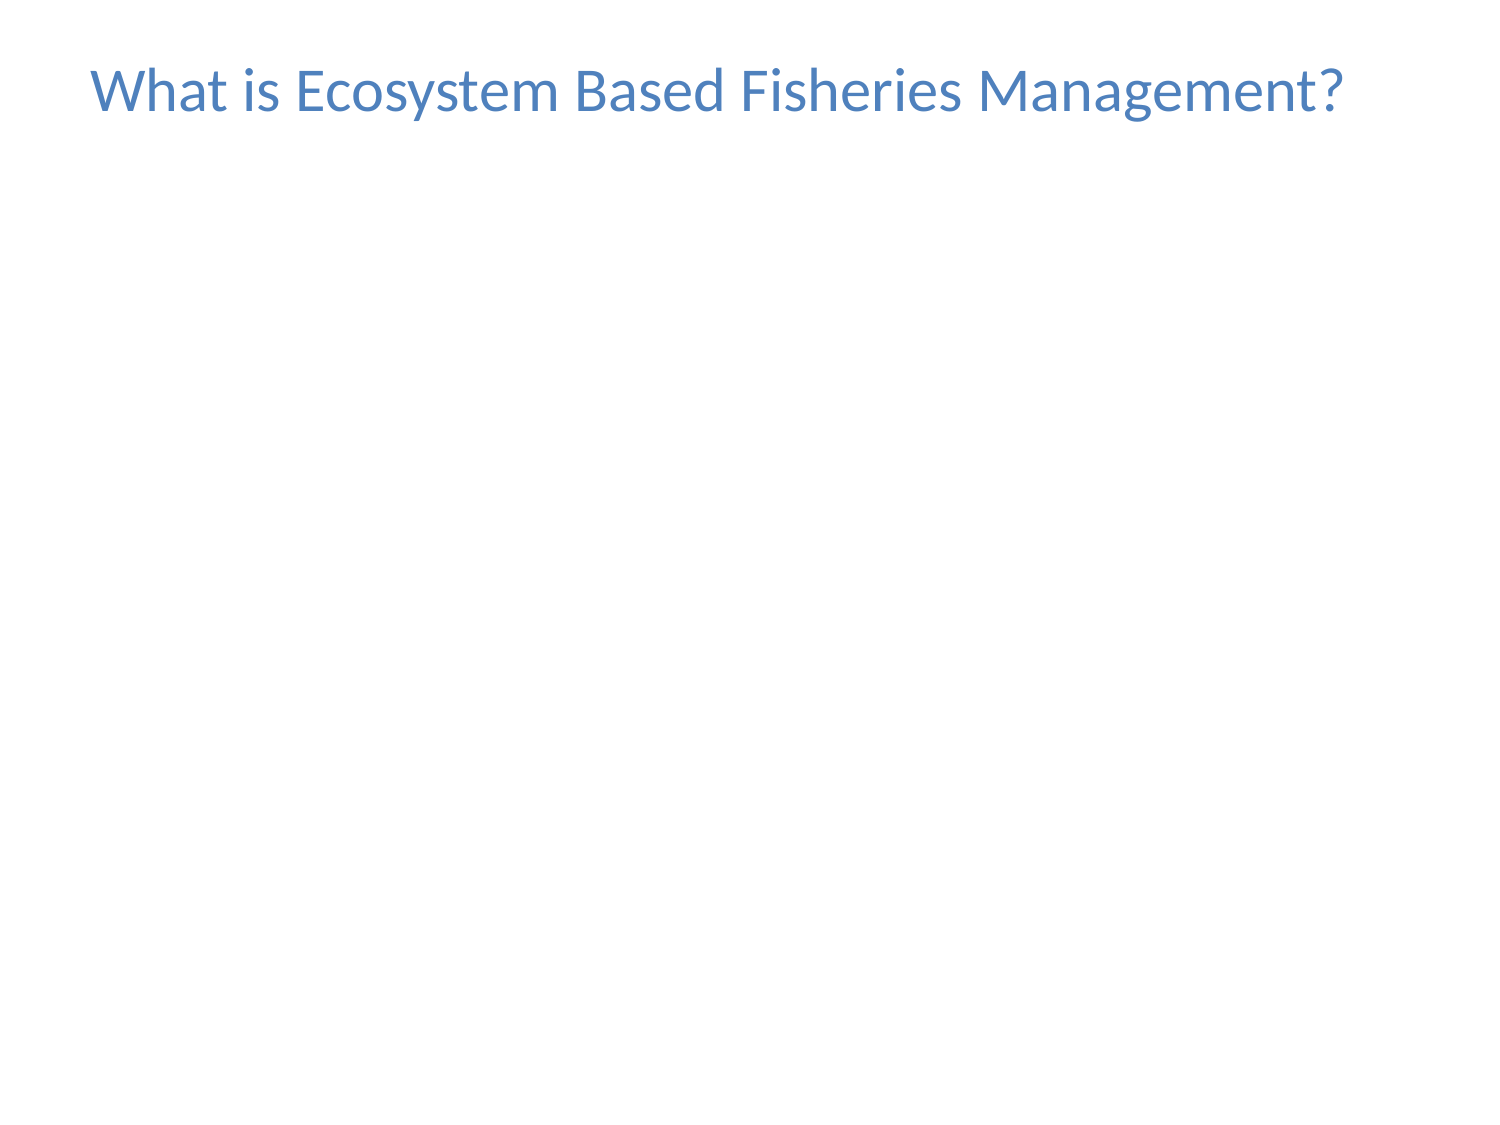

# What is Ecosystem Based Fisheries Management?